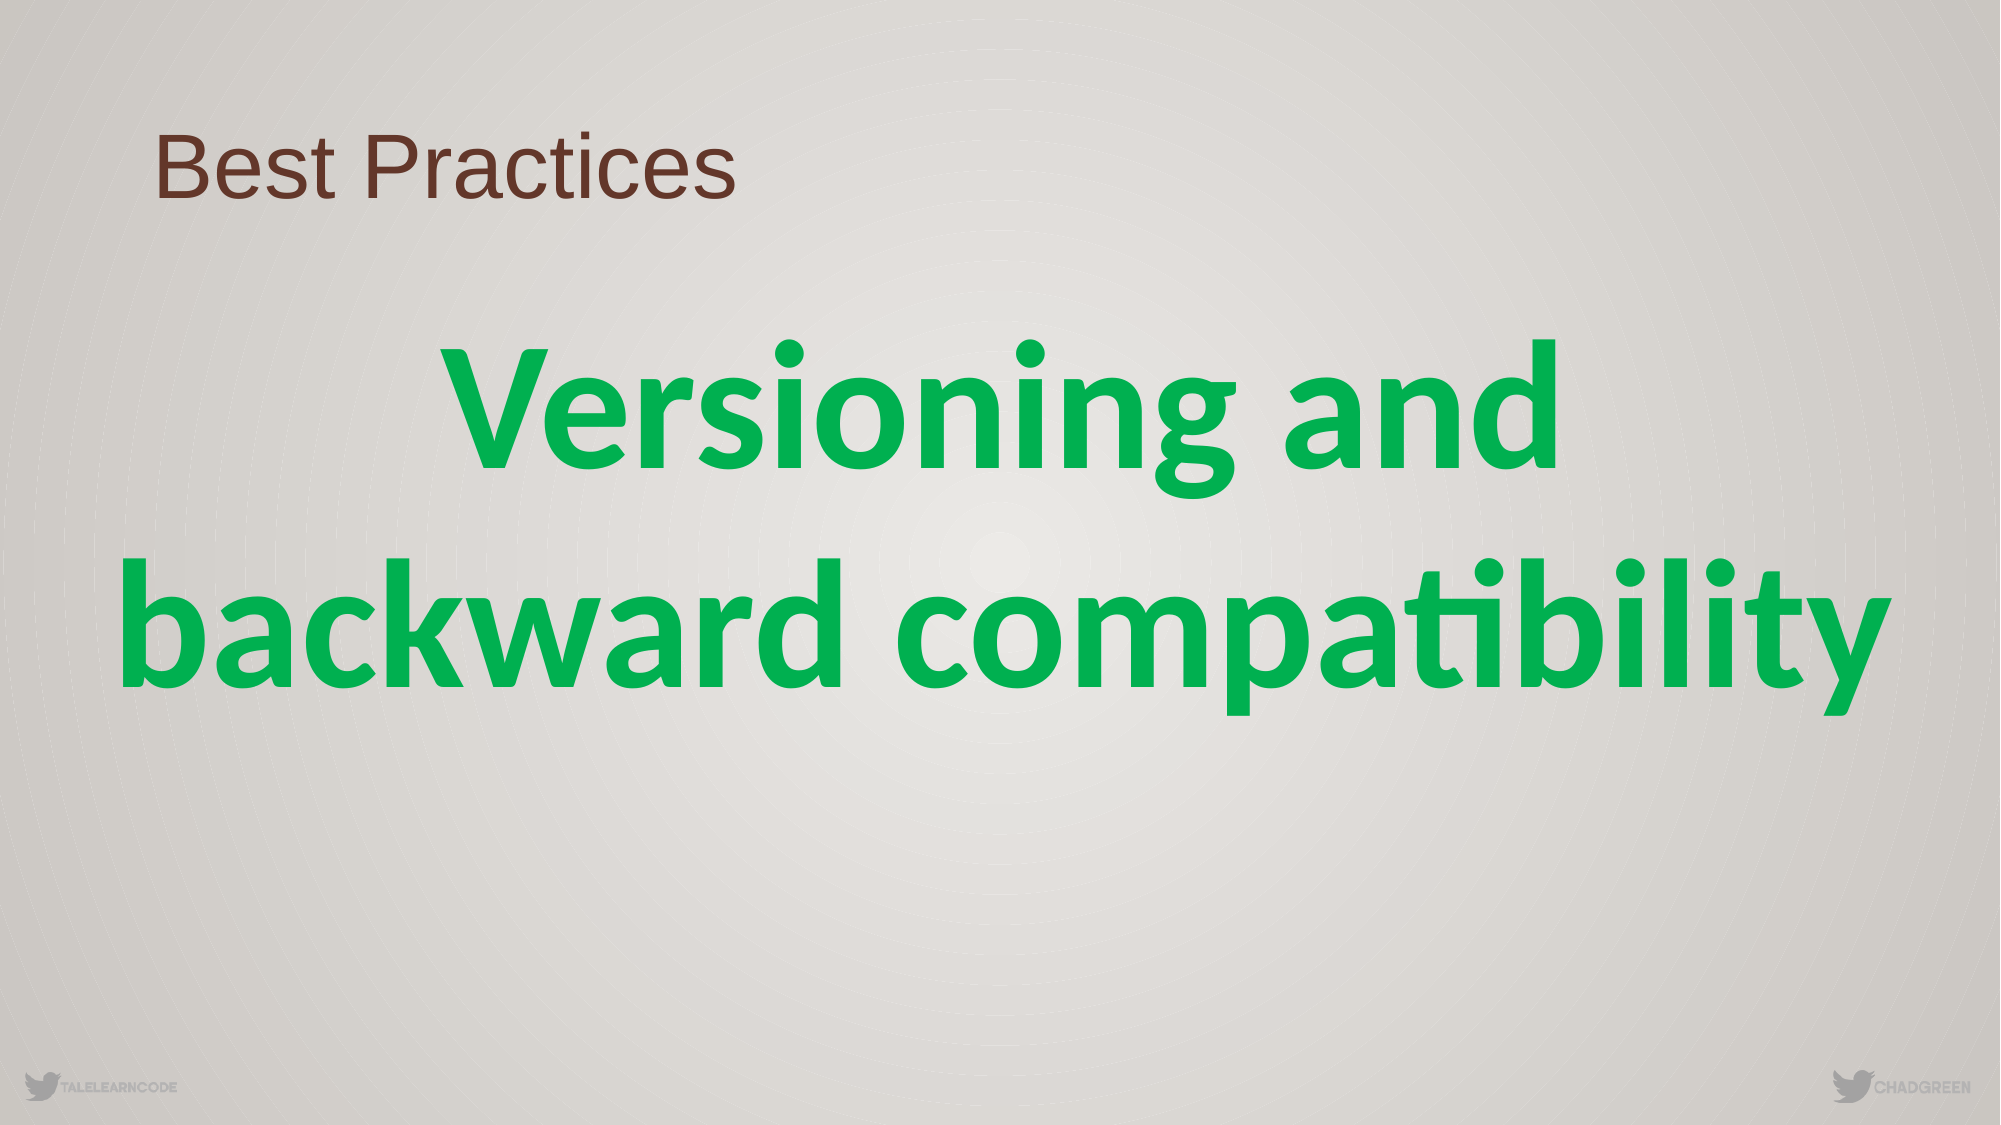

# Best Practices
Versioning and backward compatibility